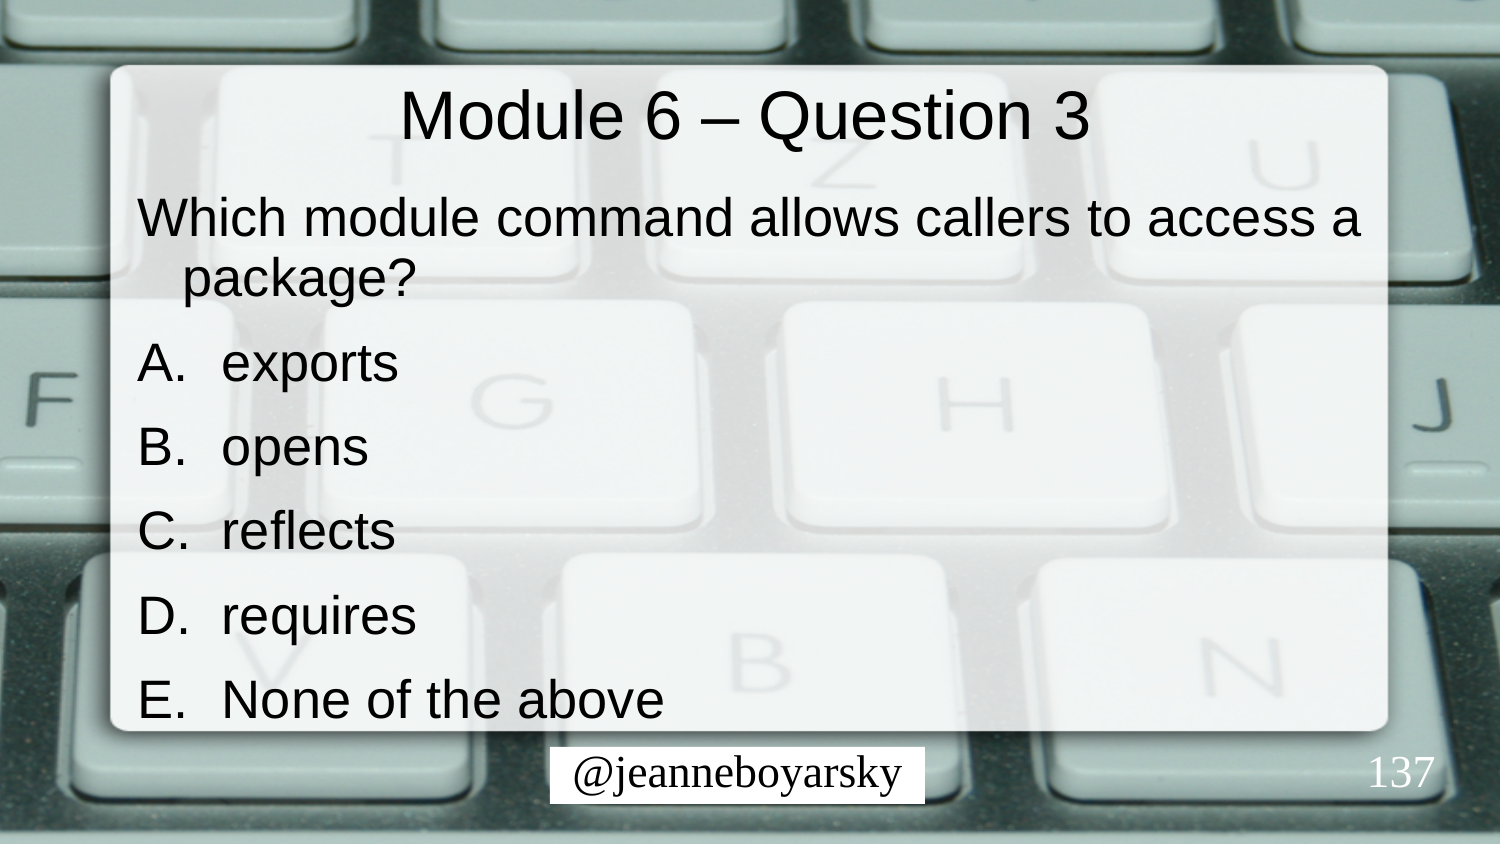

# Module 6 – Question 3
Which module command allows callers to access a package?
exports
opens
reflects
requires
None of the above

137